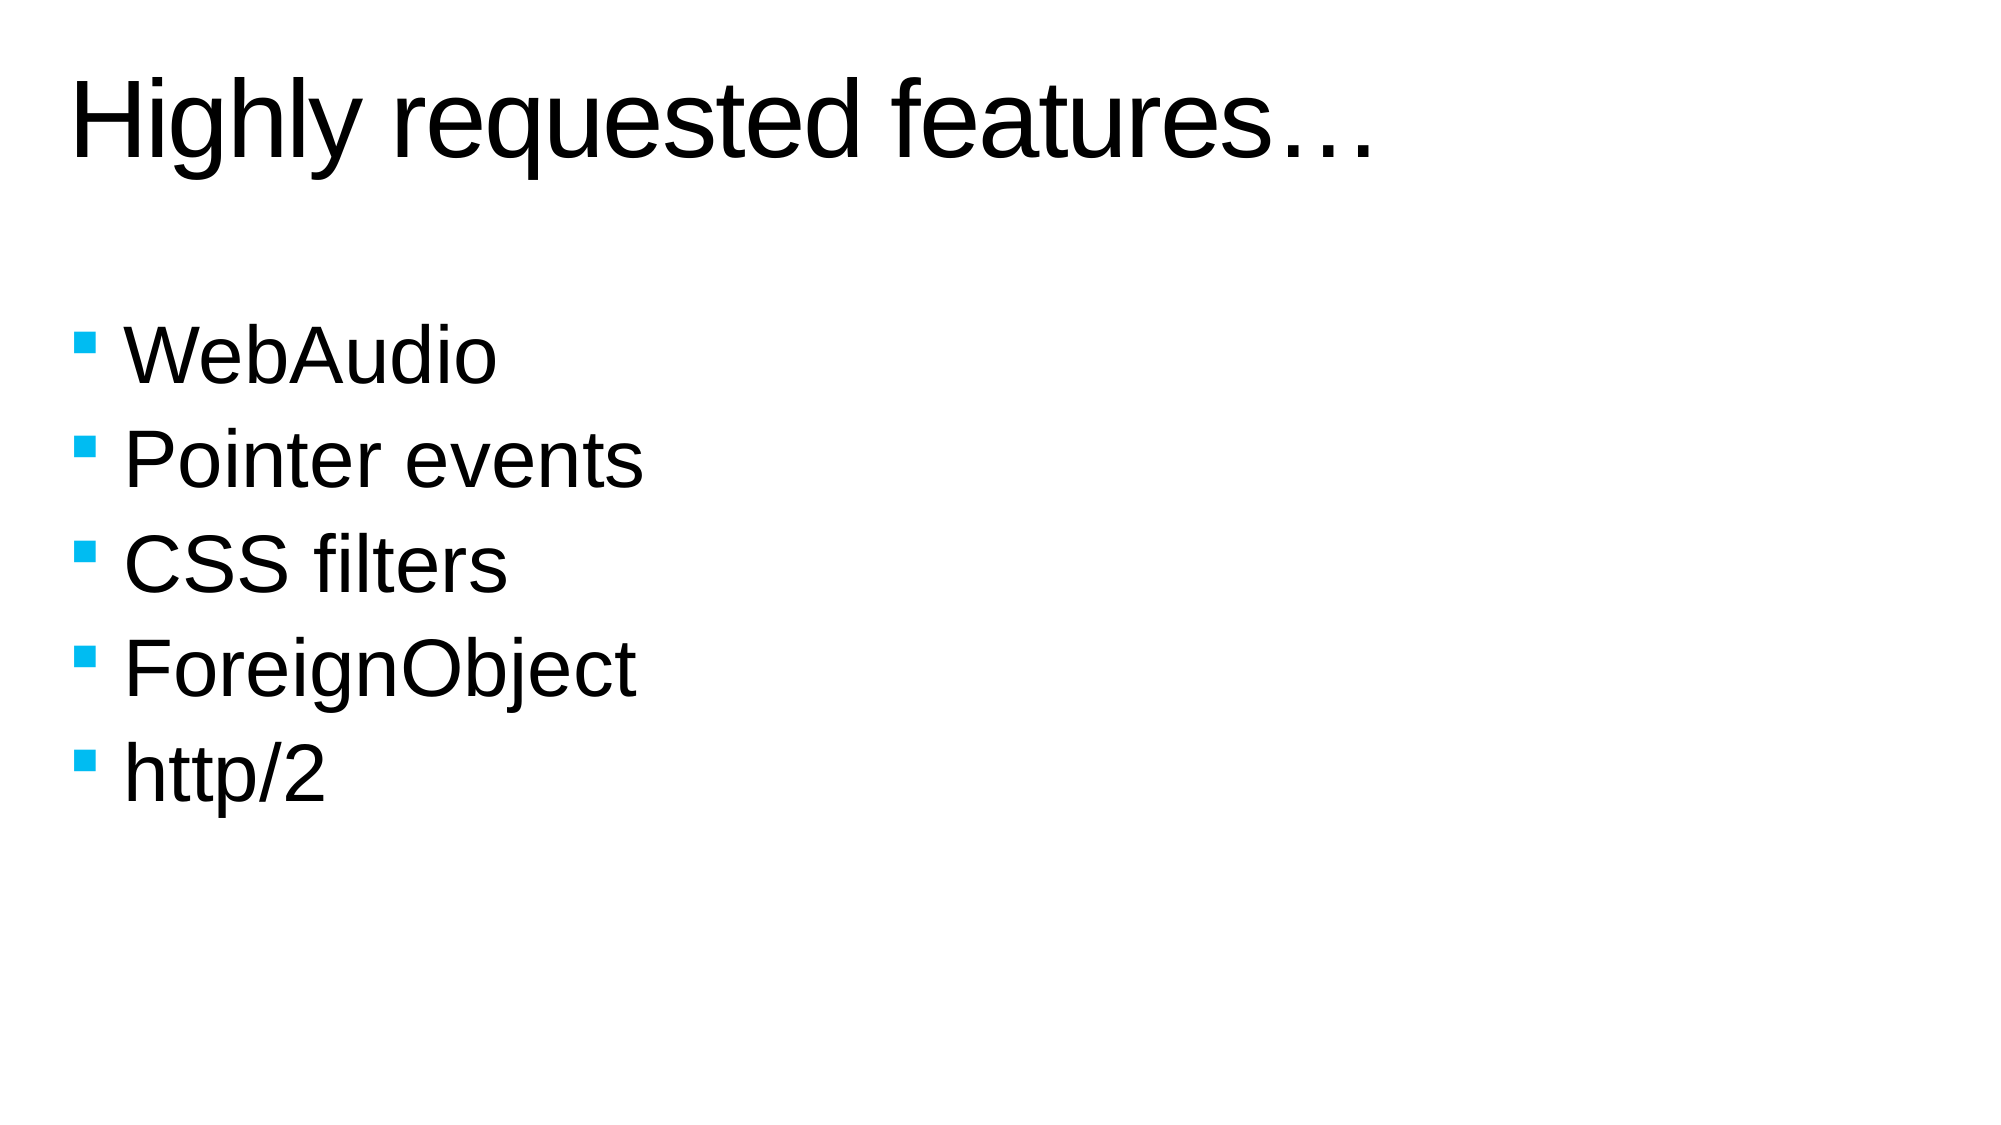

# Highly requested features…
WebAudio
Pointer events
CSS filters
ForeignObject
http/2